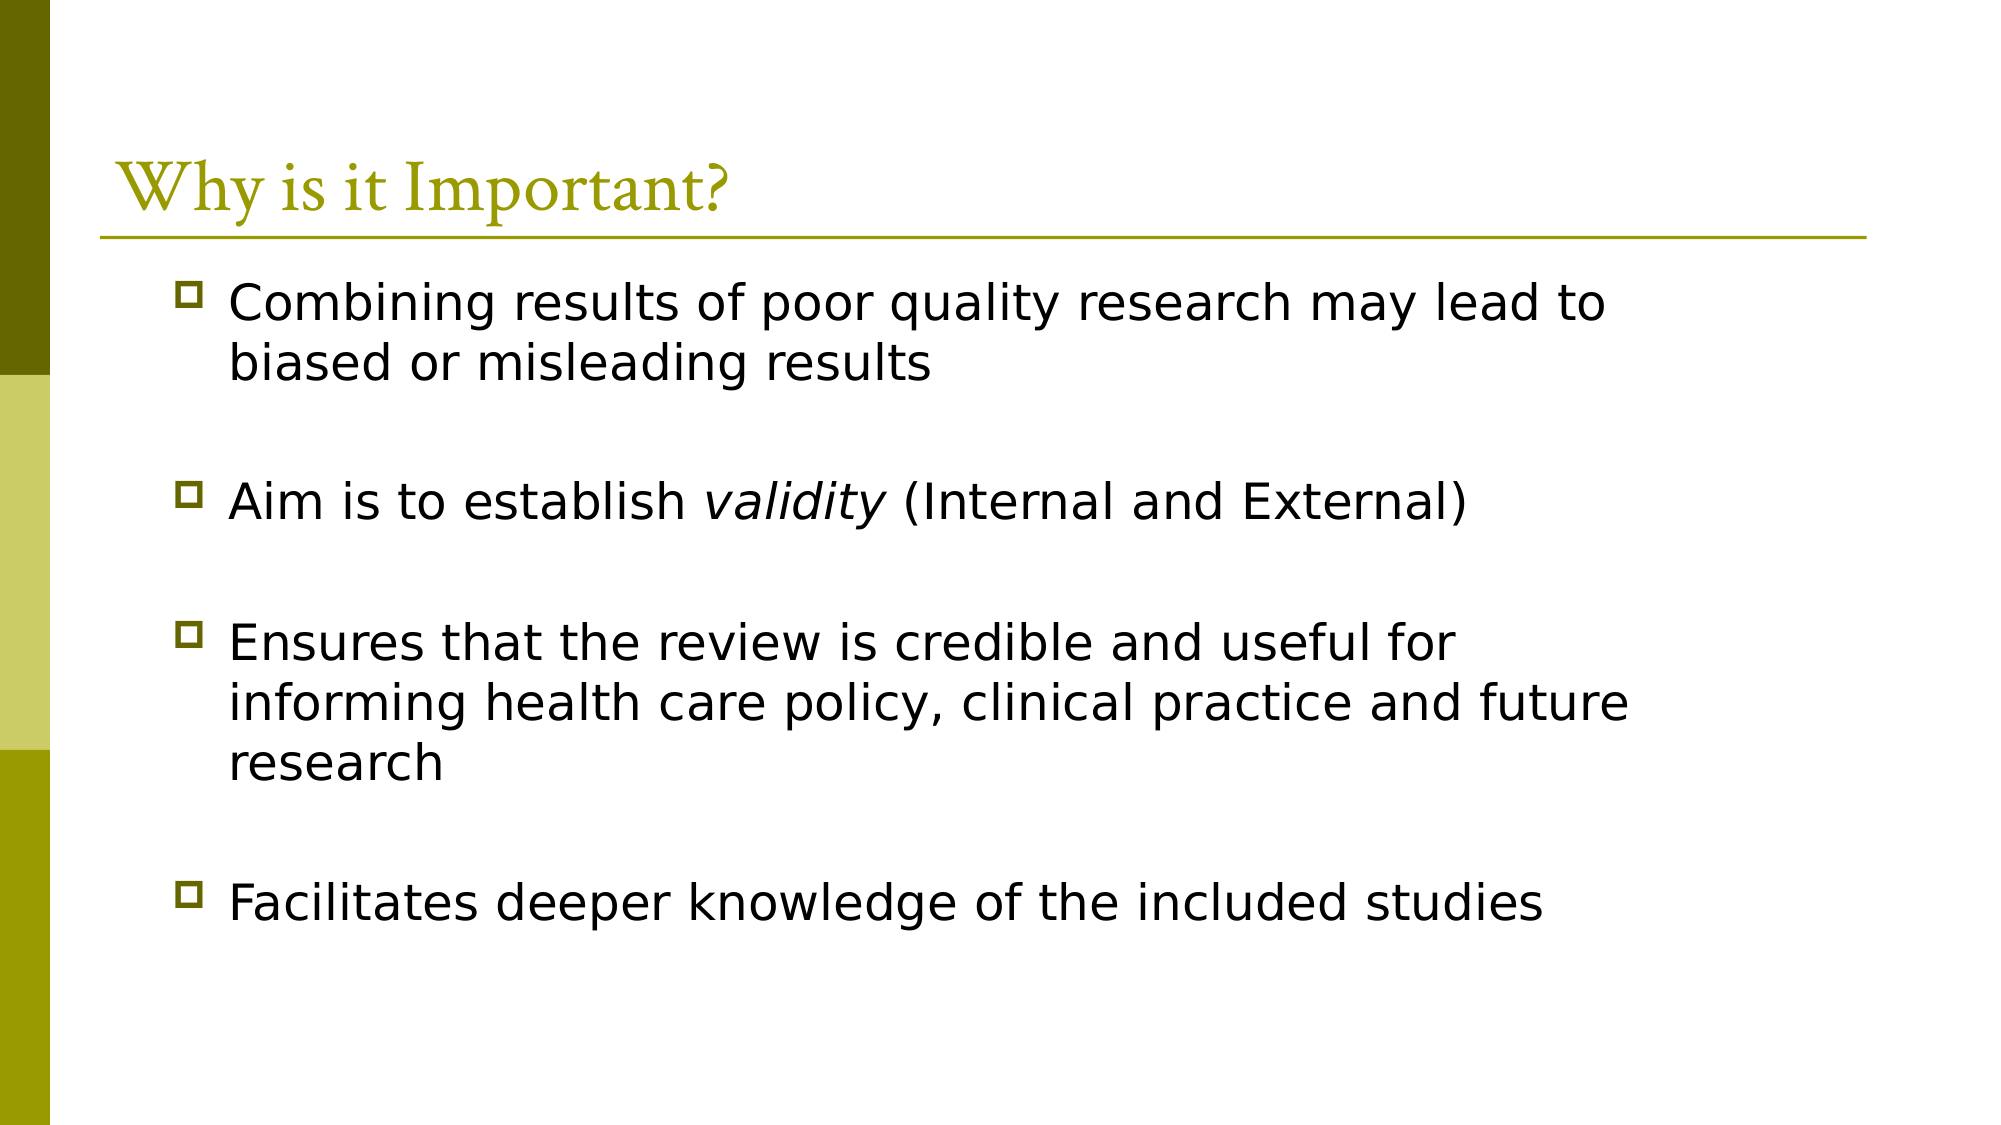

# Why is it Important?
Combining results of poor quality research may lead to biased or misleading results

Aim is to establish validity (Internal and External)

Ensures that the review is credible and useful for informing health care policy, clinical practice and future research

Facilitates deeper knowledge of the included studies